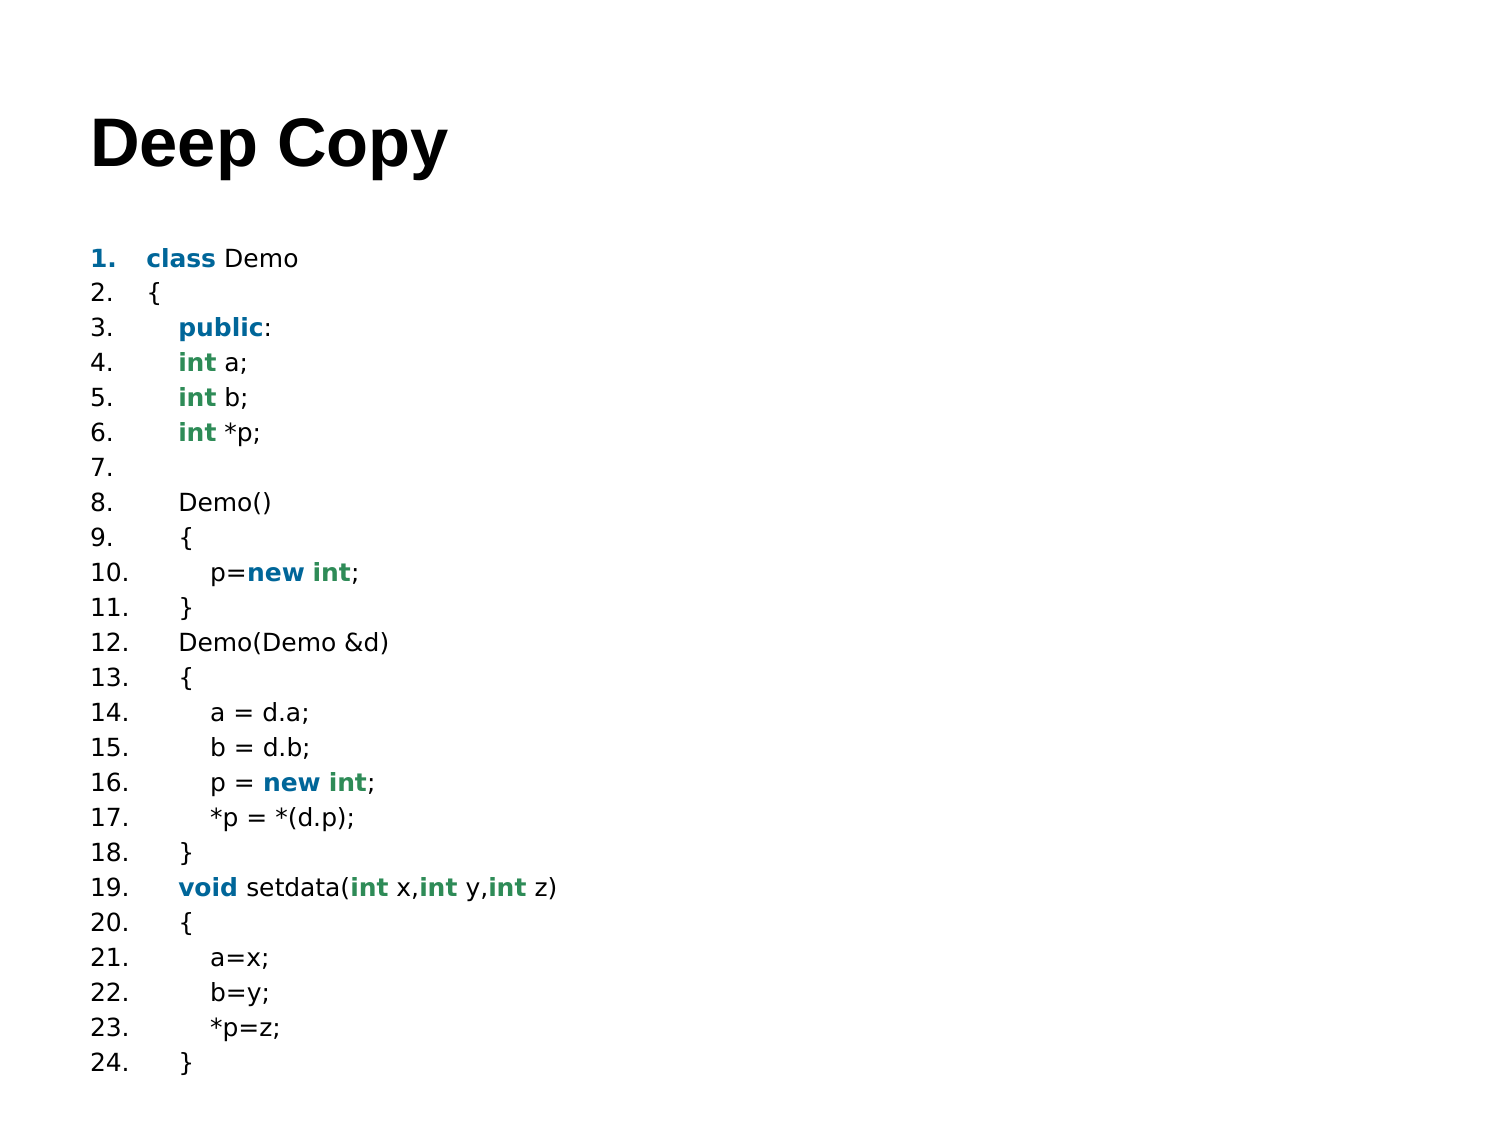

# Deep Copy
class Demo
{
    public:
    int a;
    int b;
    int *p;

    Demo()
    {
        p=new int;
    }
    Demo(Demo &d)
    {
        a = d.a;
        b = d.b;
        p = new int;
        *p = *(d.p);
    }
    void setdata(int x,int y,int z)
    {
        a=x;
        b=y;
        *p=z;
    }